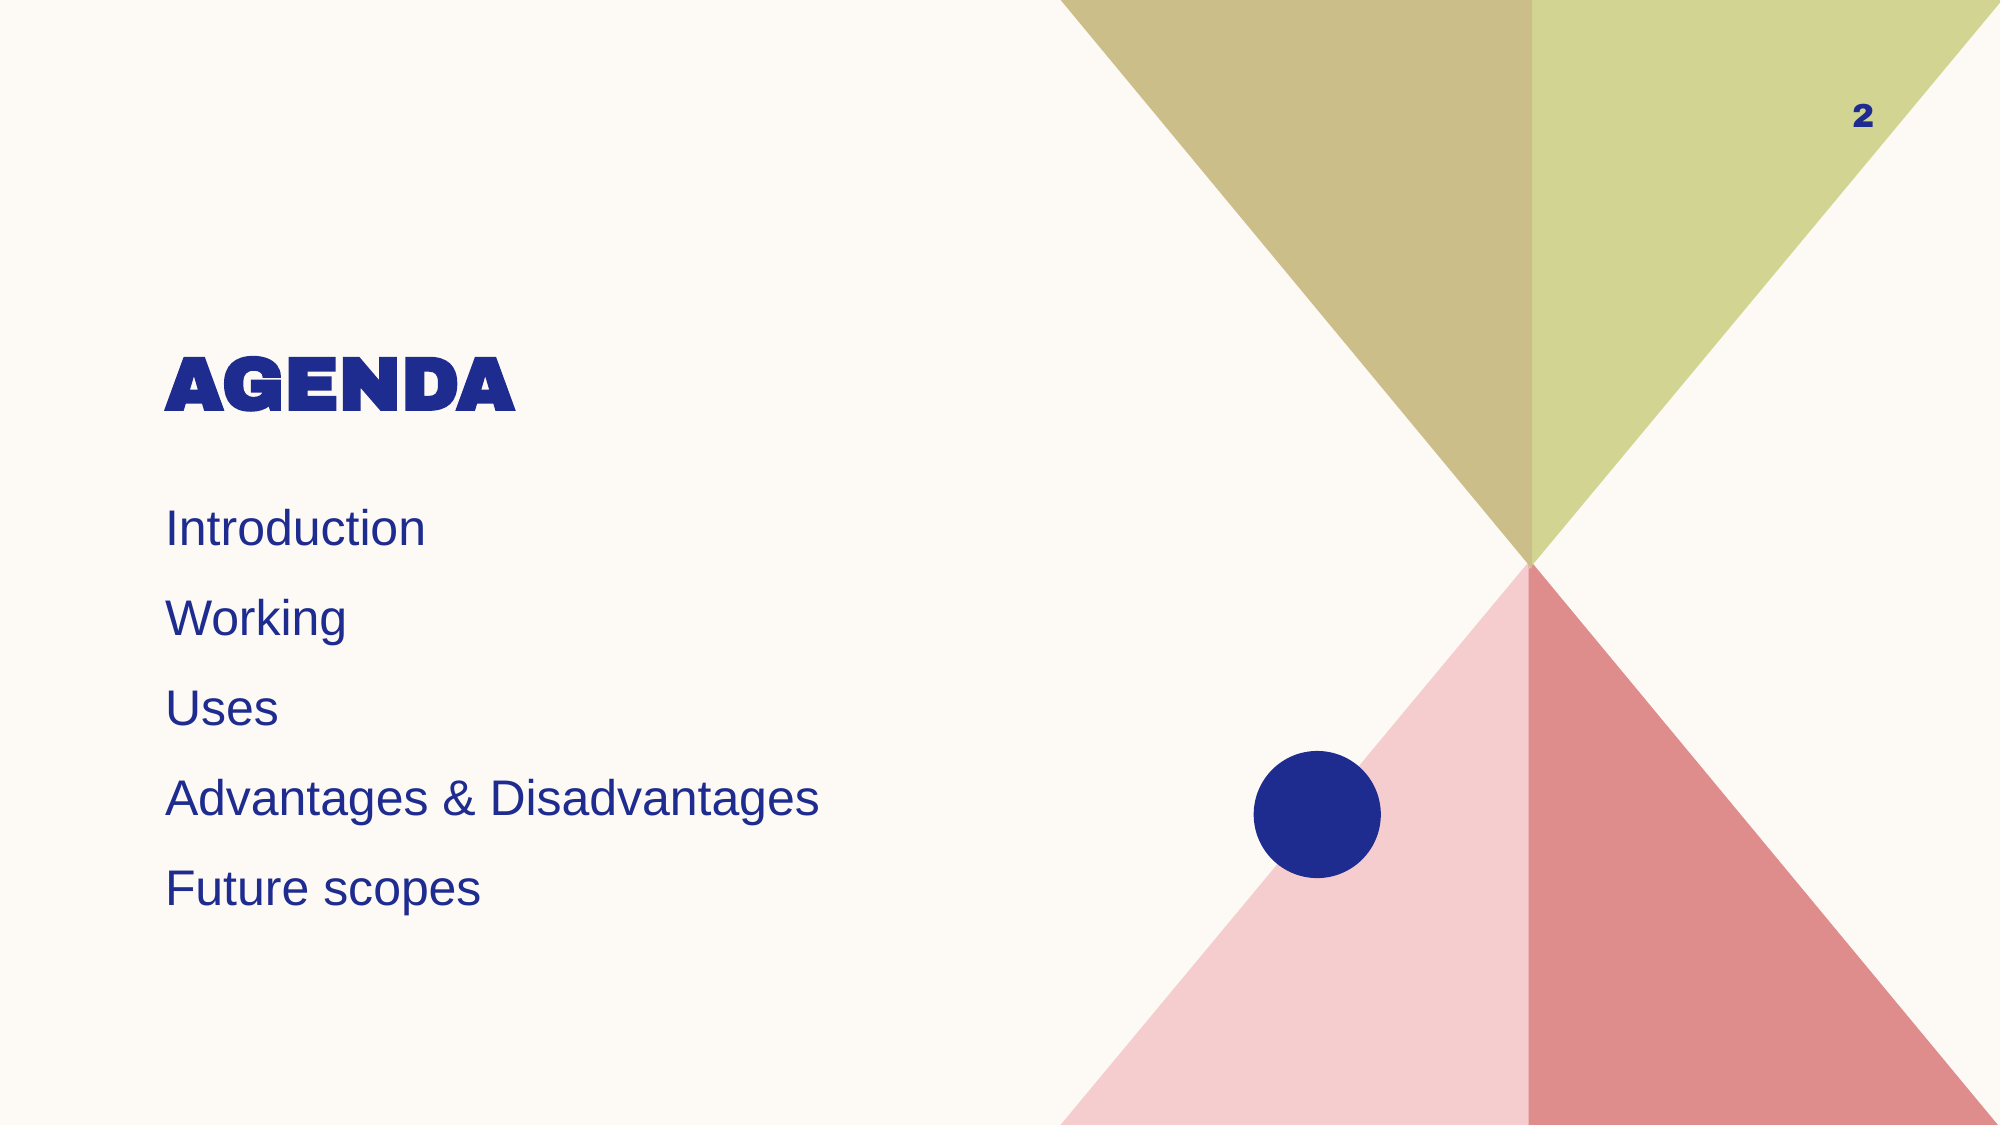

2
# agenda
Introduction
Working
Uses
Advantages & Disadvantages
Future scopes